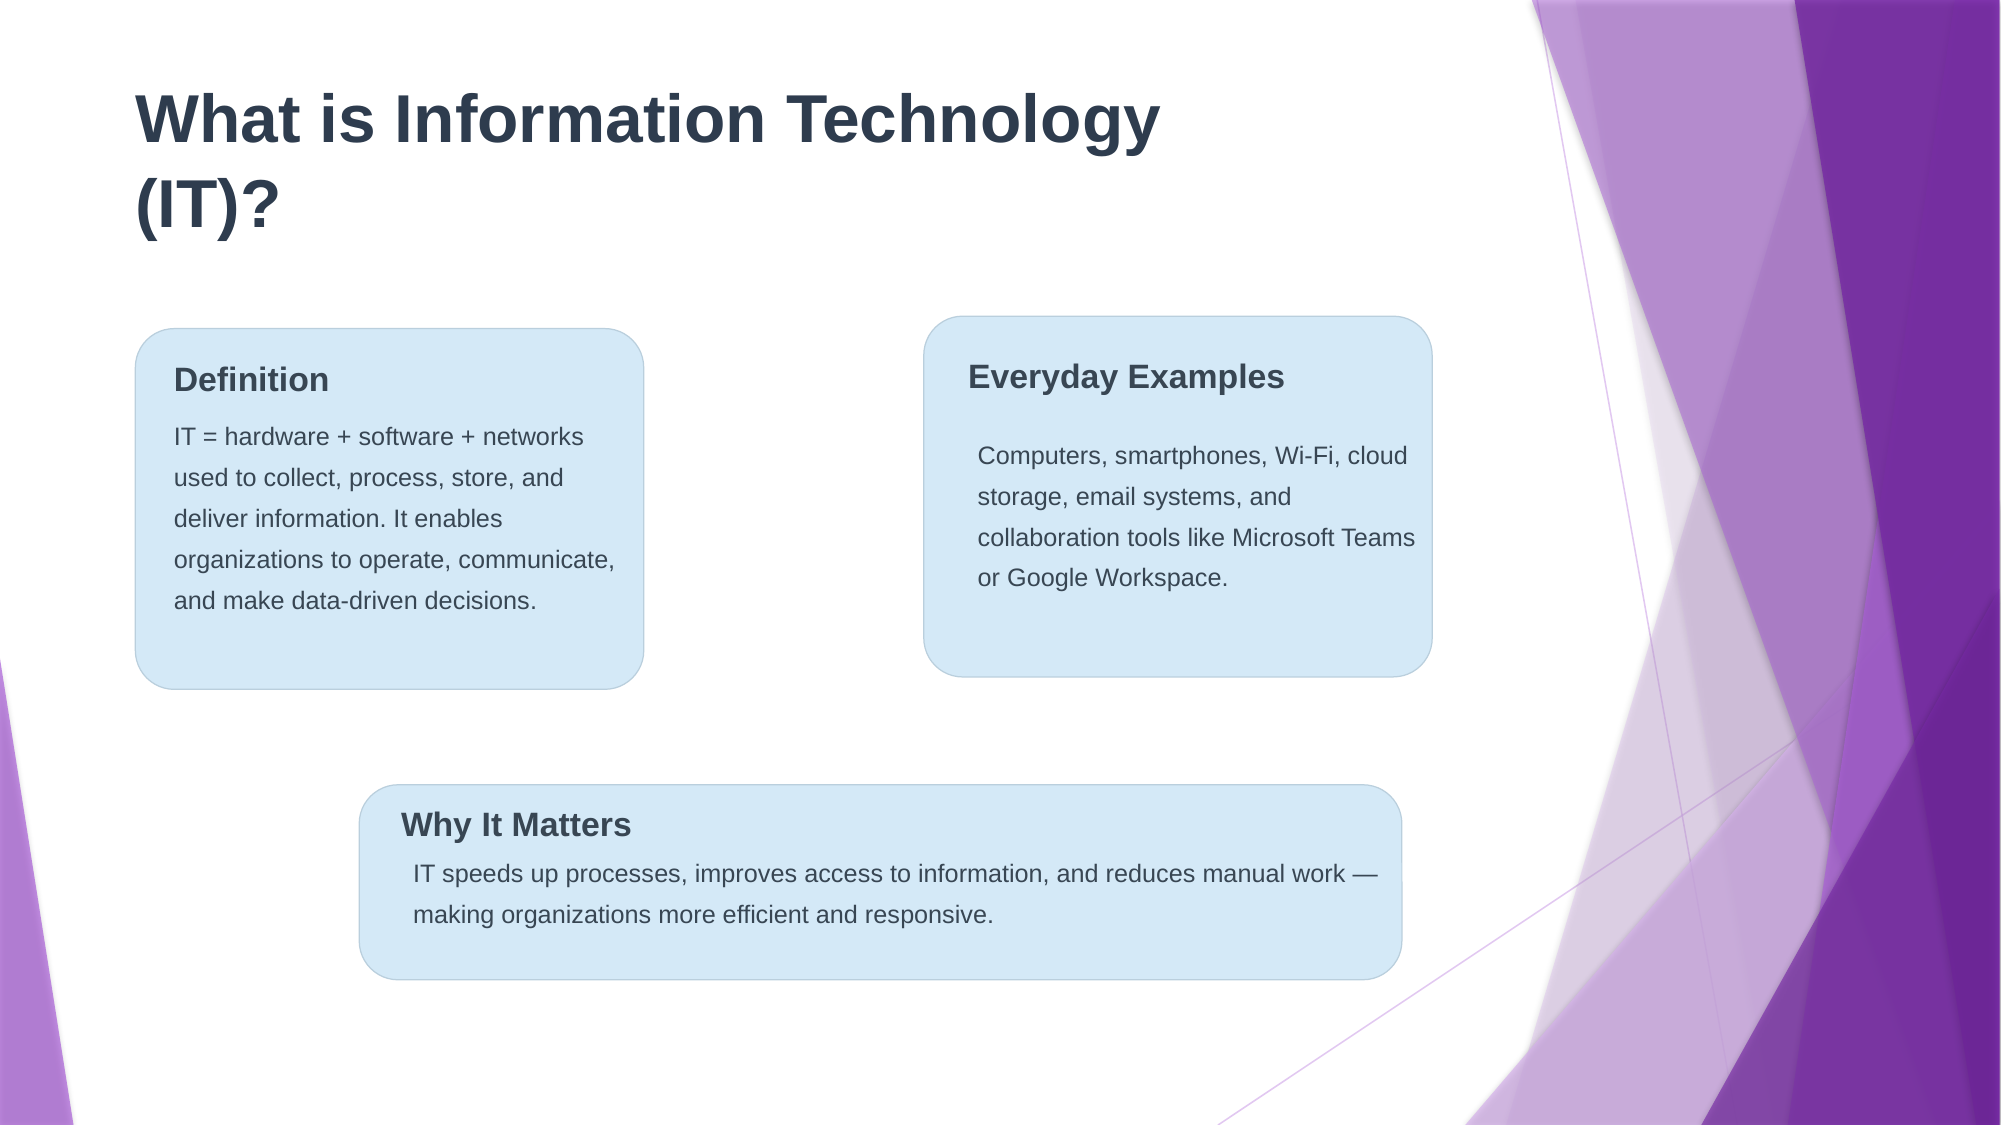

What is Information Technology (IT)?

Everyday Examples
Definition
IT = hardware + software + networks used to collect, process, store, and deliver information. It enables organizations to operate, communicate, and make data-driven decisions.
Computers, smartphones, Wi‑Fi, cloud storage, email systems, and collaboration tools like Microsoft Teams or Google Workspace.

Why It Matters
IT speeds up processes, improves access to information, and reduces manual work — making organizations more efficient and responsive.